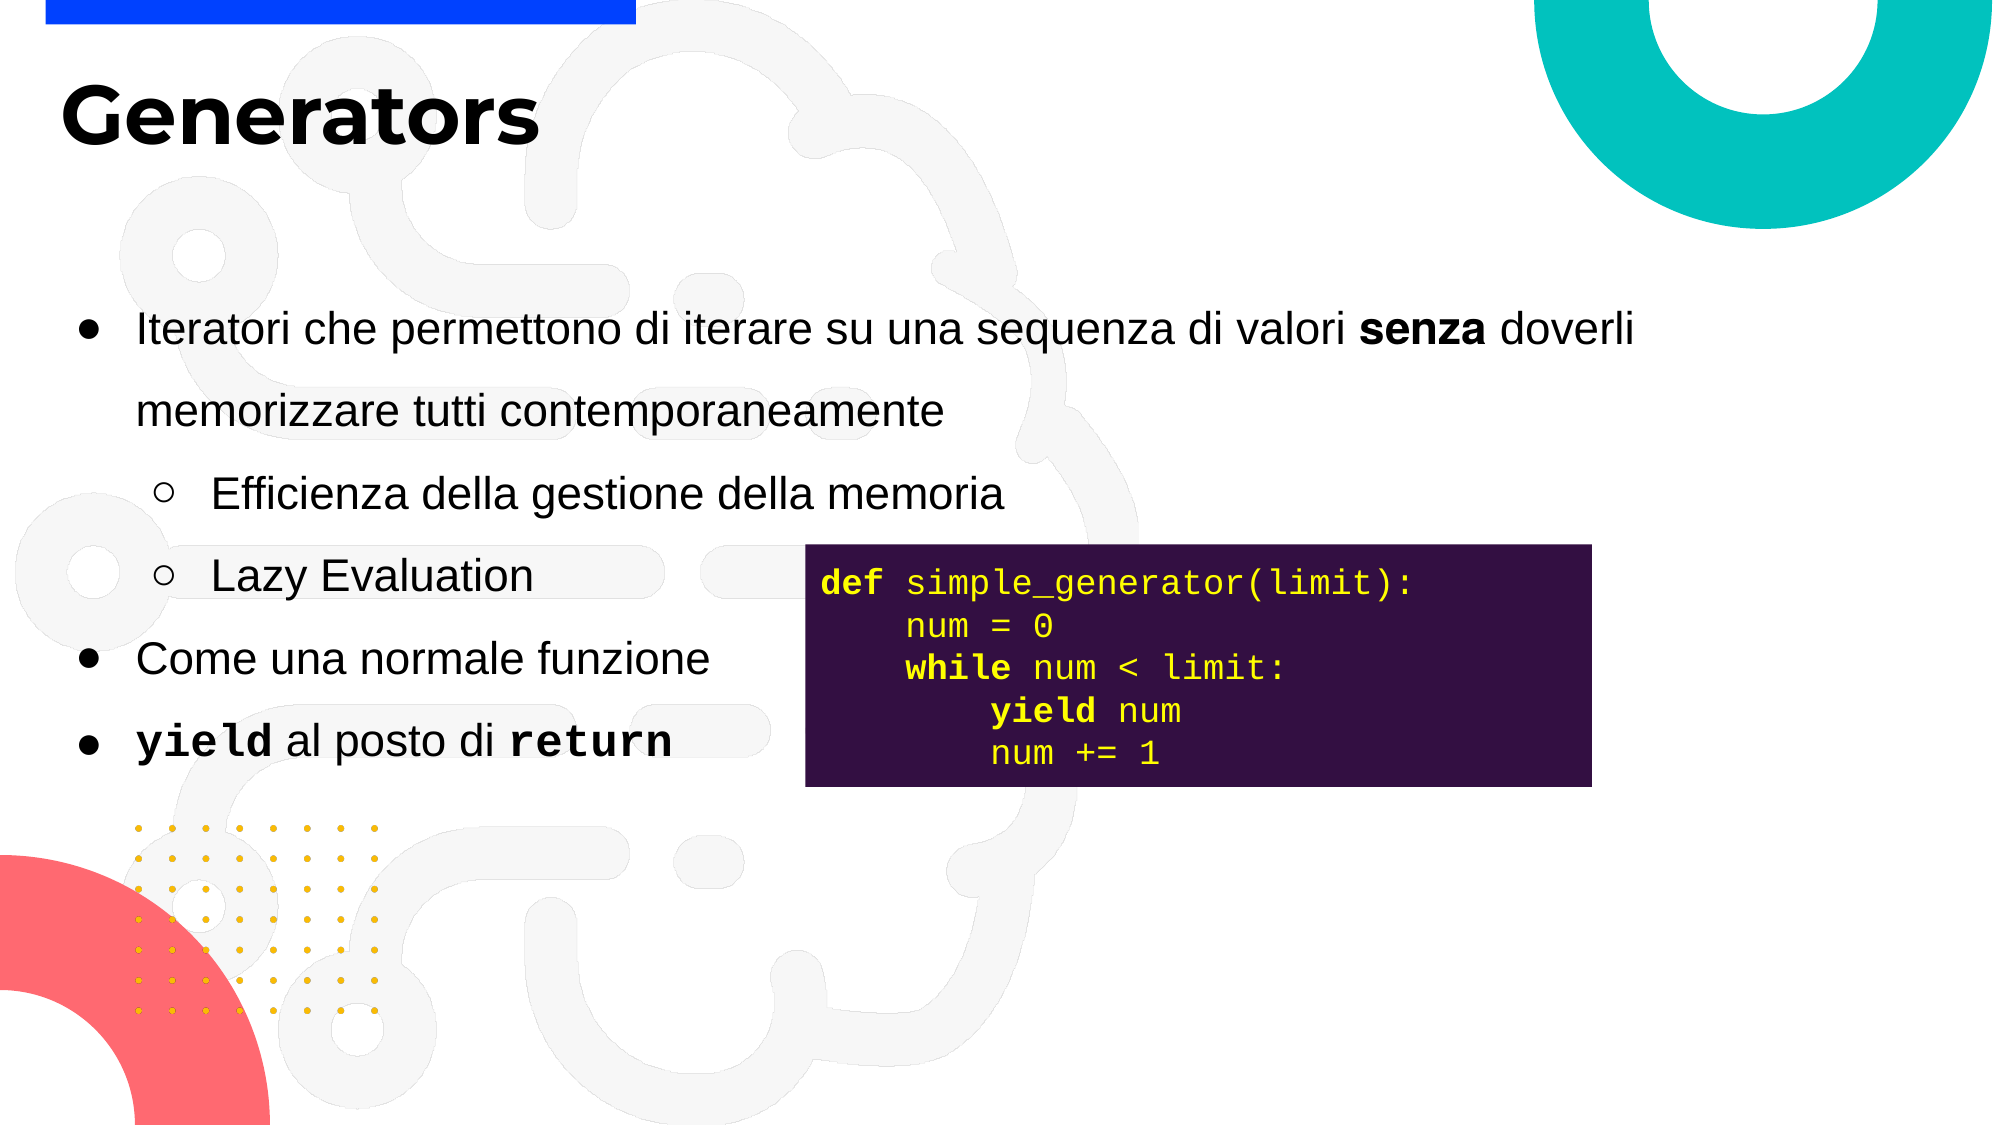

# Generators
Iteratori che permettono di iterare su una sequenza di valori senza doverli memorizzare tutti contemporaneamente
Efficienza della gestione della memoria
Lazy Evaluation
Come una normale funzione
yield al posto di return
def simple_generator(limit):
    num = 0
    while num < limit:
        yield num
        num += 1